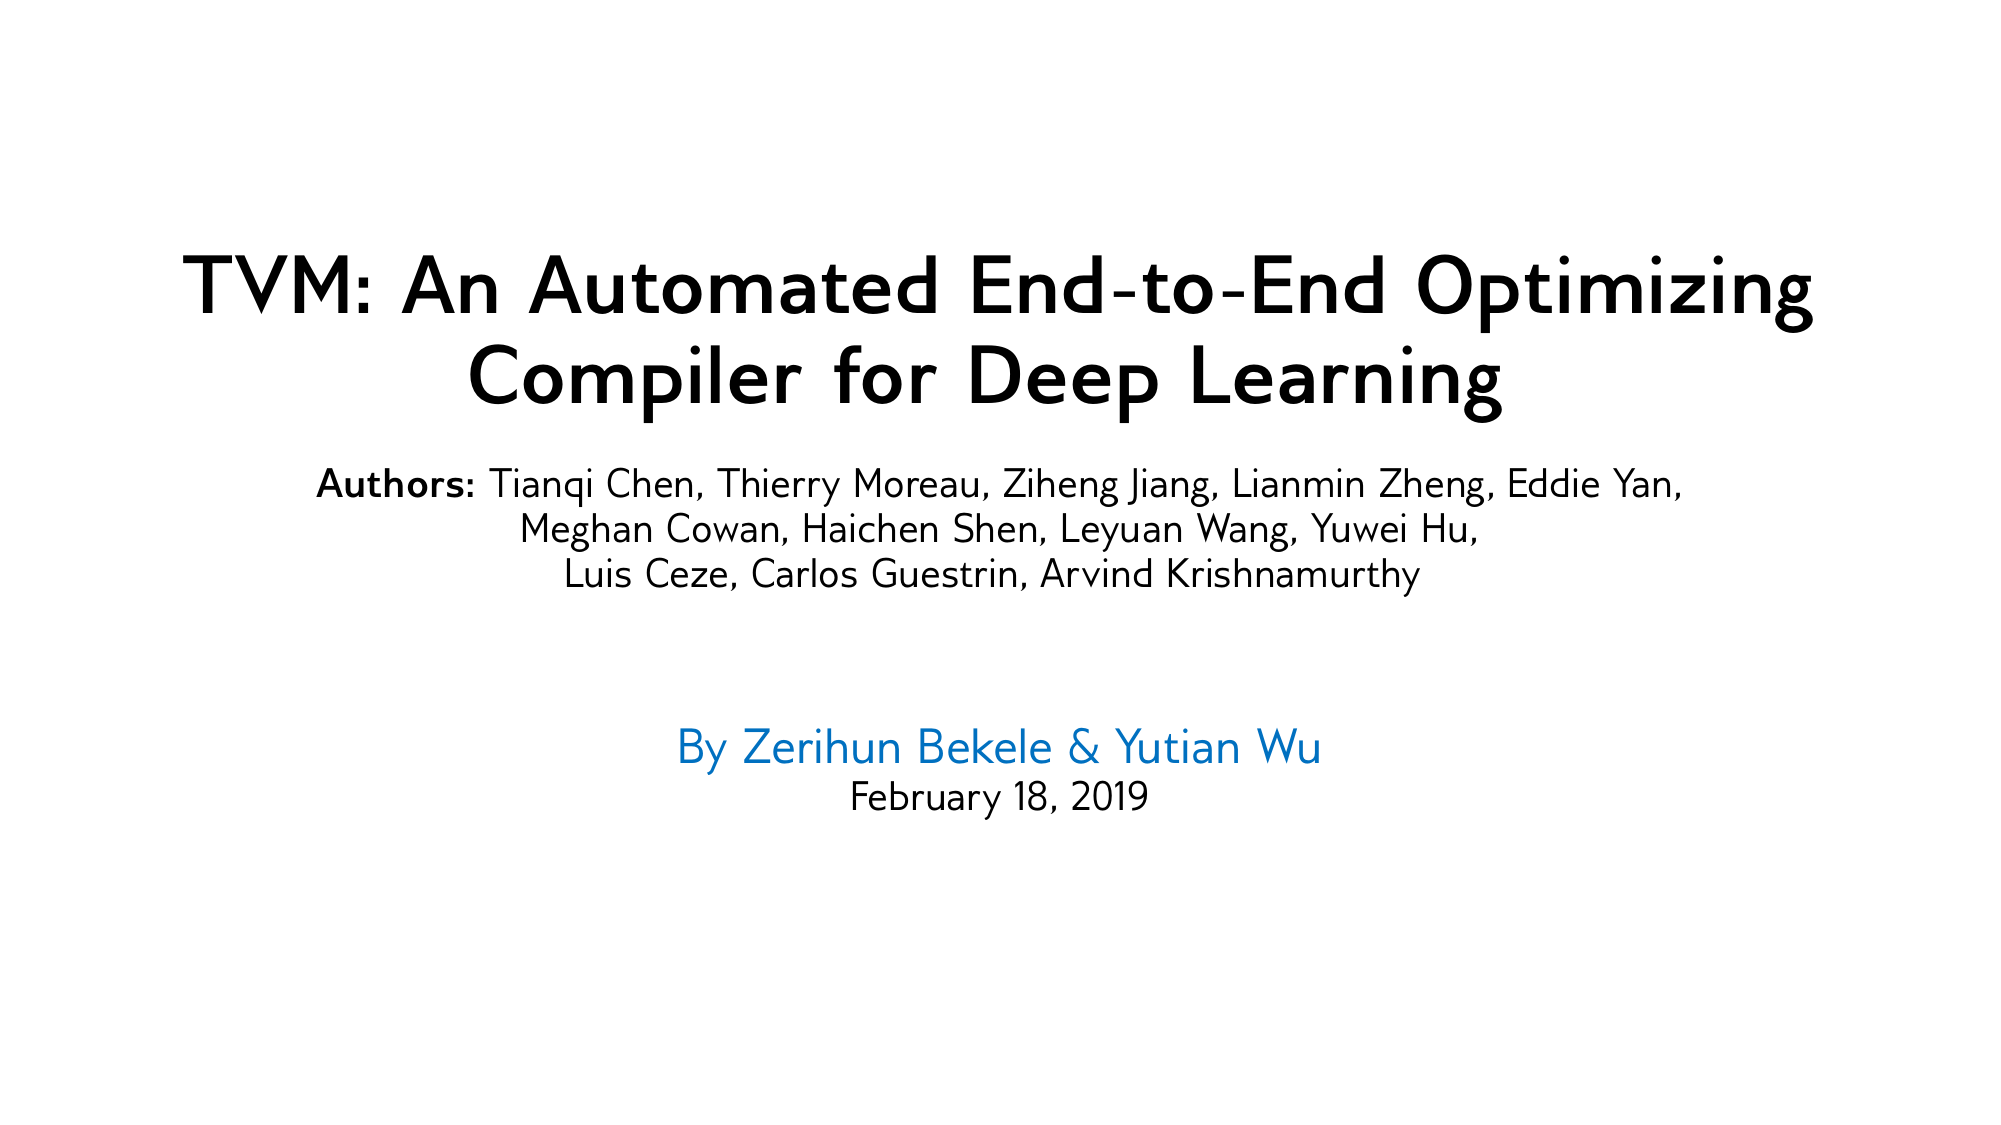

# TVM: An Automated End-to-End Optimizing Compiler for Deep Learning
Authors: Tianqi Chen, Thierry Moreau, Ziheng Jiang, Lianmin Zheng, Eddie Yan,
Meghan Cowan, Haichen Shen, Leyuan Wang, Yuwei Hu,
Luis Ceze, Carlos Guestrin, Arvind Krishnamurthy
By Zerihun Bekele & Yutian Wu
February 18, 2019